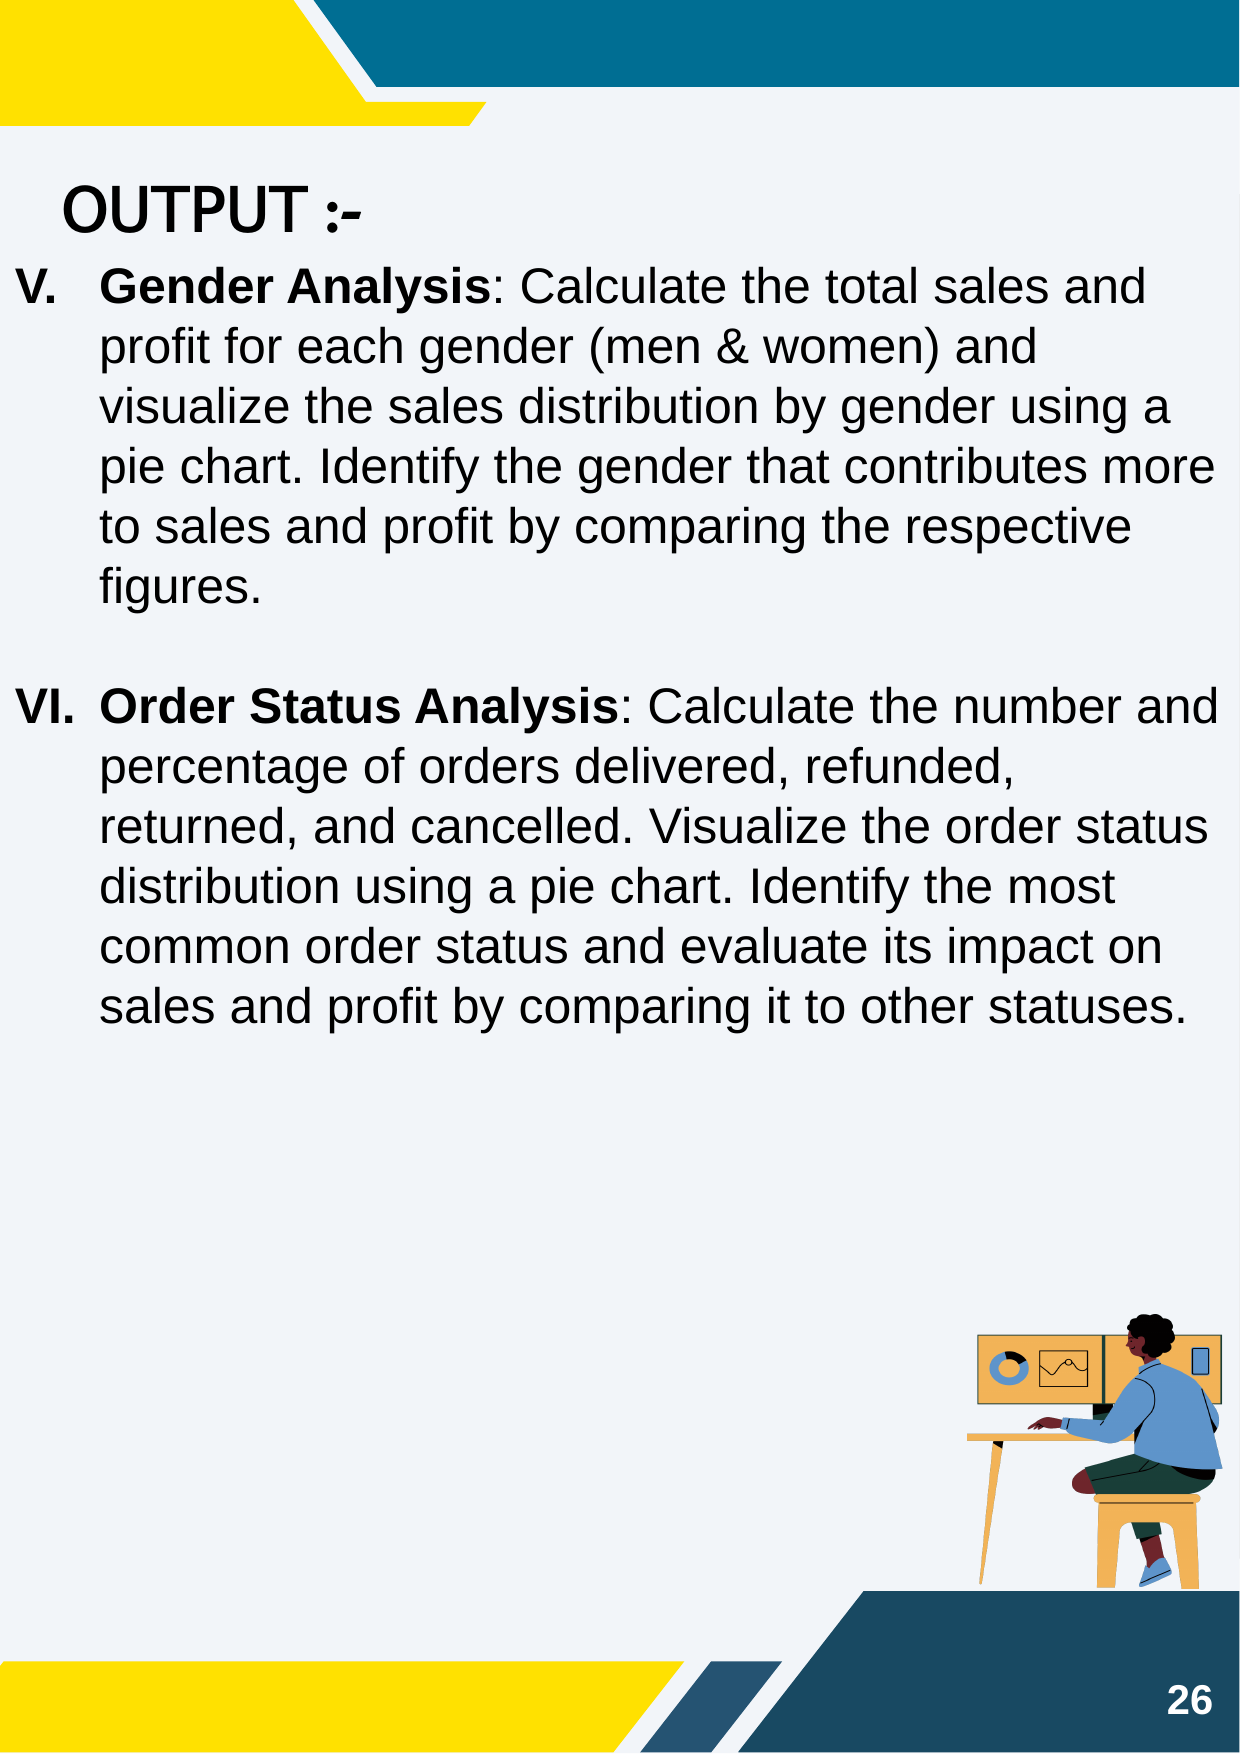

# OUTPUT :-
Gender Analysis: Calculate the total sales and profit for each gender (men & women) and visualize the sales distribution by gender using a pie chart. Identify the gender that contributes more to sales and profit by comparing the respective figures.

Order Status Analysis: Calculate the number and percentage of orders delivered, refunded, returned, and cancelled. Visualize the order status distribution using a pie chart. Identify the most common order status and evaluate its impact on sales and profit by comparing it to other statuses.

26